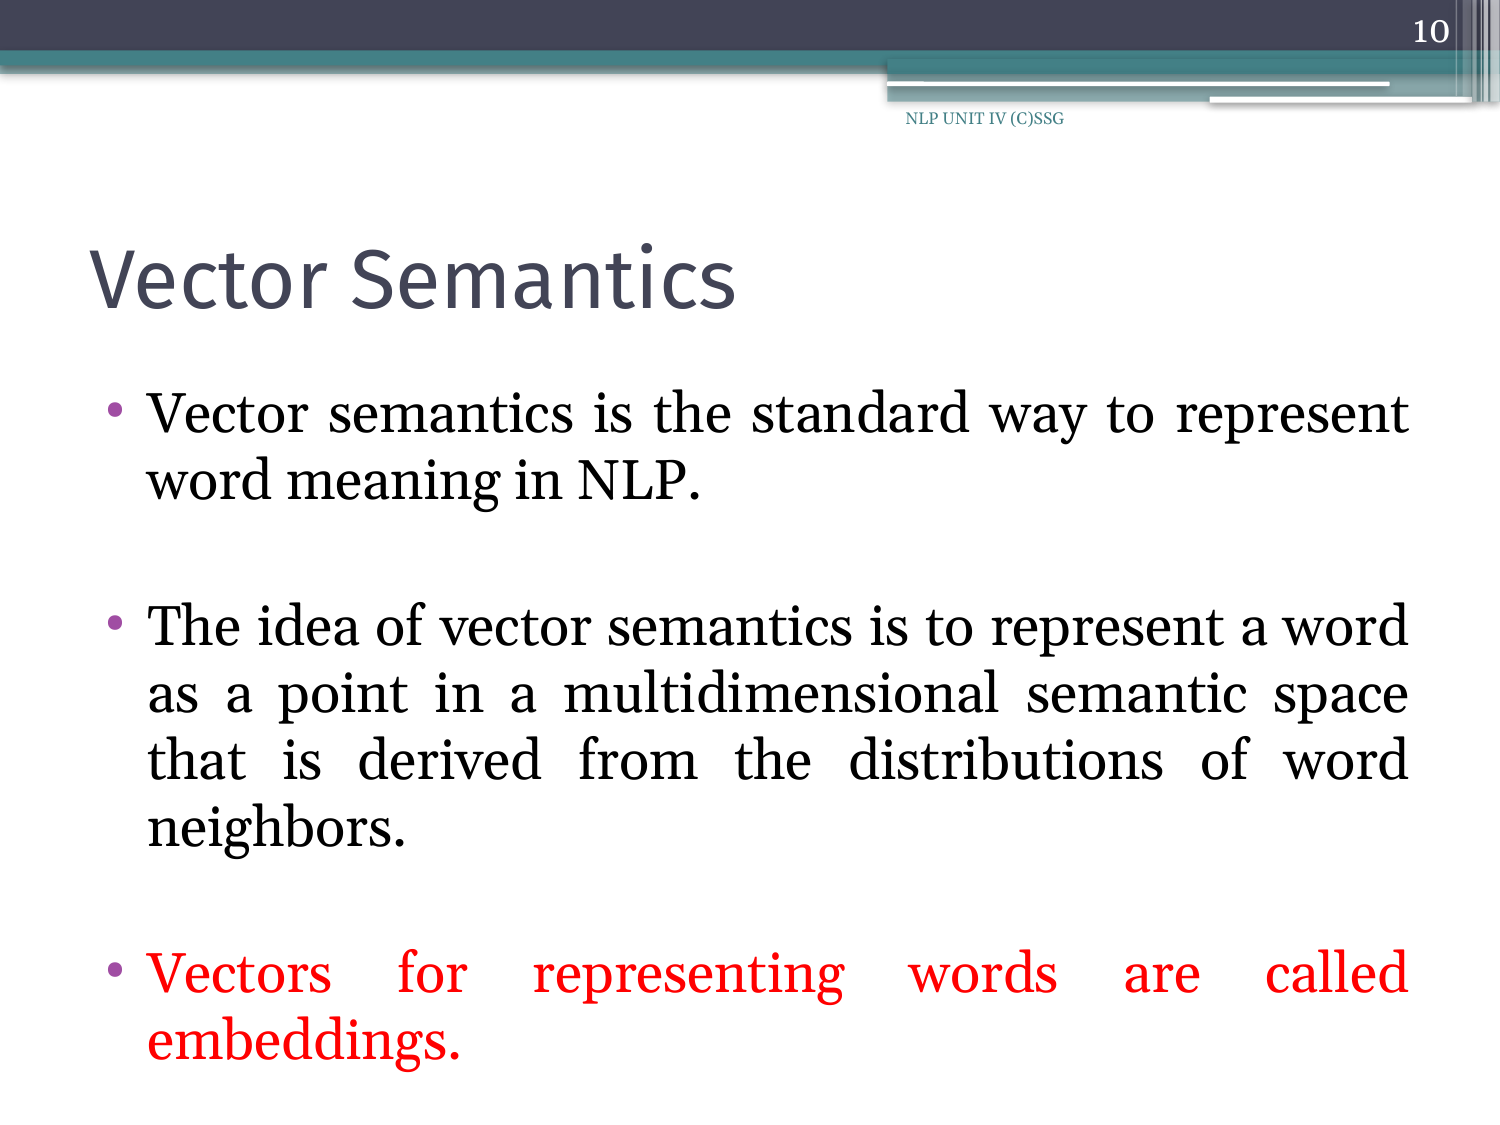

10
NLP UNIT IV (C)SSG
# Vector Semantics
Vector semantics is the standard way to represent word meaning in NLP.

The idea of vector semantics is to represent a word as a point in a multidimensional semantic space that is derived from the distributions of word neighbors.

Vectors for representing words are called embeddings.